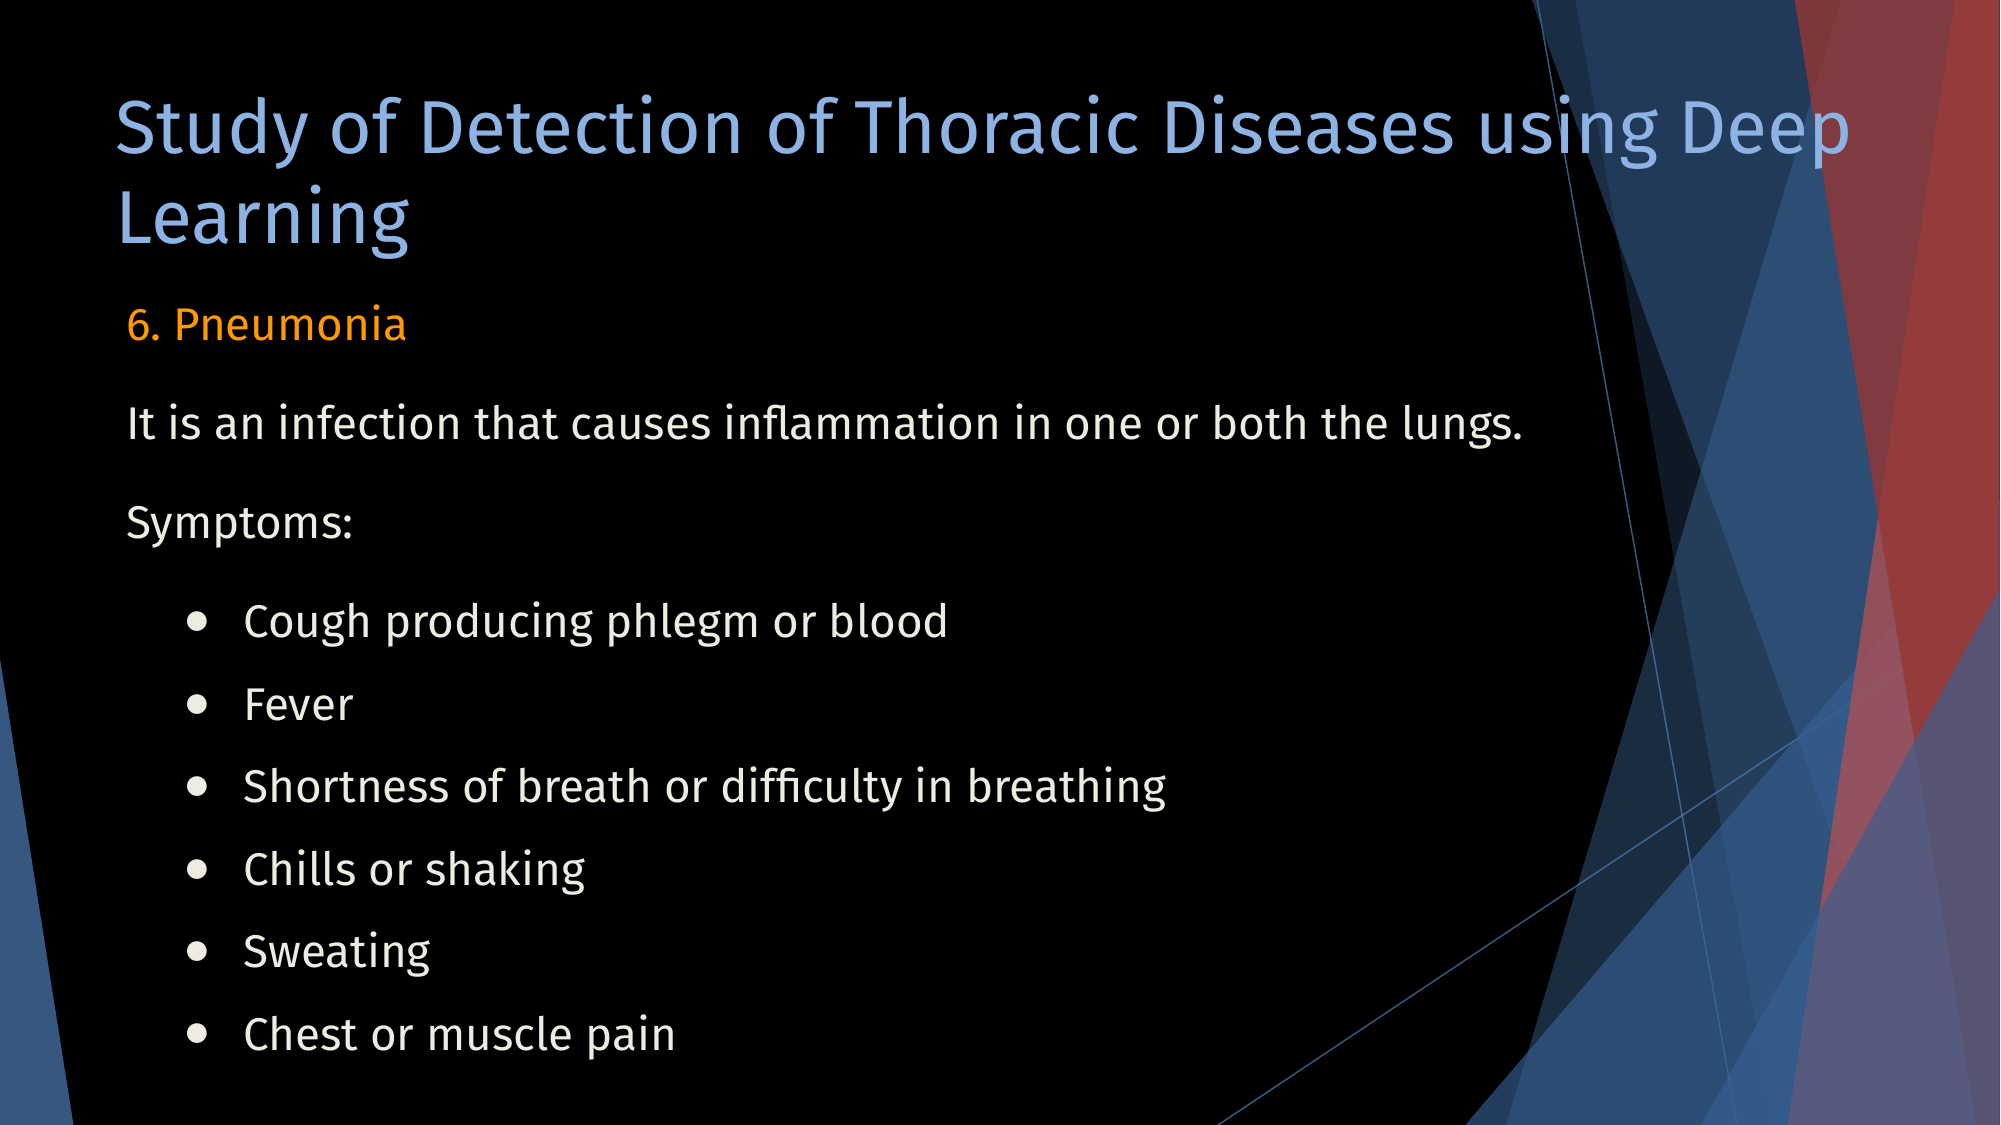

# Study of Detection of Thoracic Diseases using Deep Learning

6. Pneumonia
It is an infection that causes inflammation in one or both the lungs.
Symptoms:
Cough producing phlegm or blood
Fever
Shortness of breath or difficulty in breathing
Chills or shaking
Sweating
Chest or muscle pain